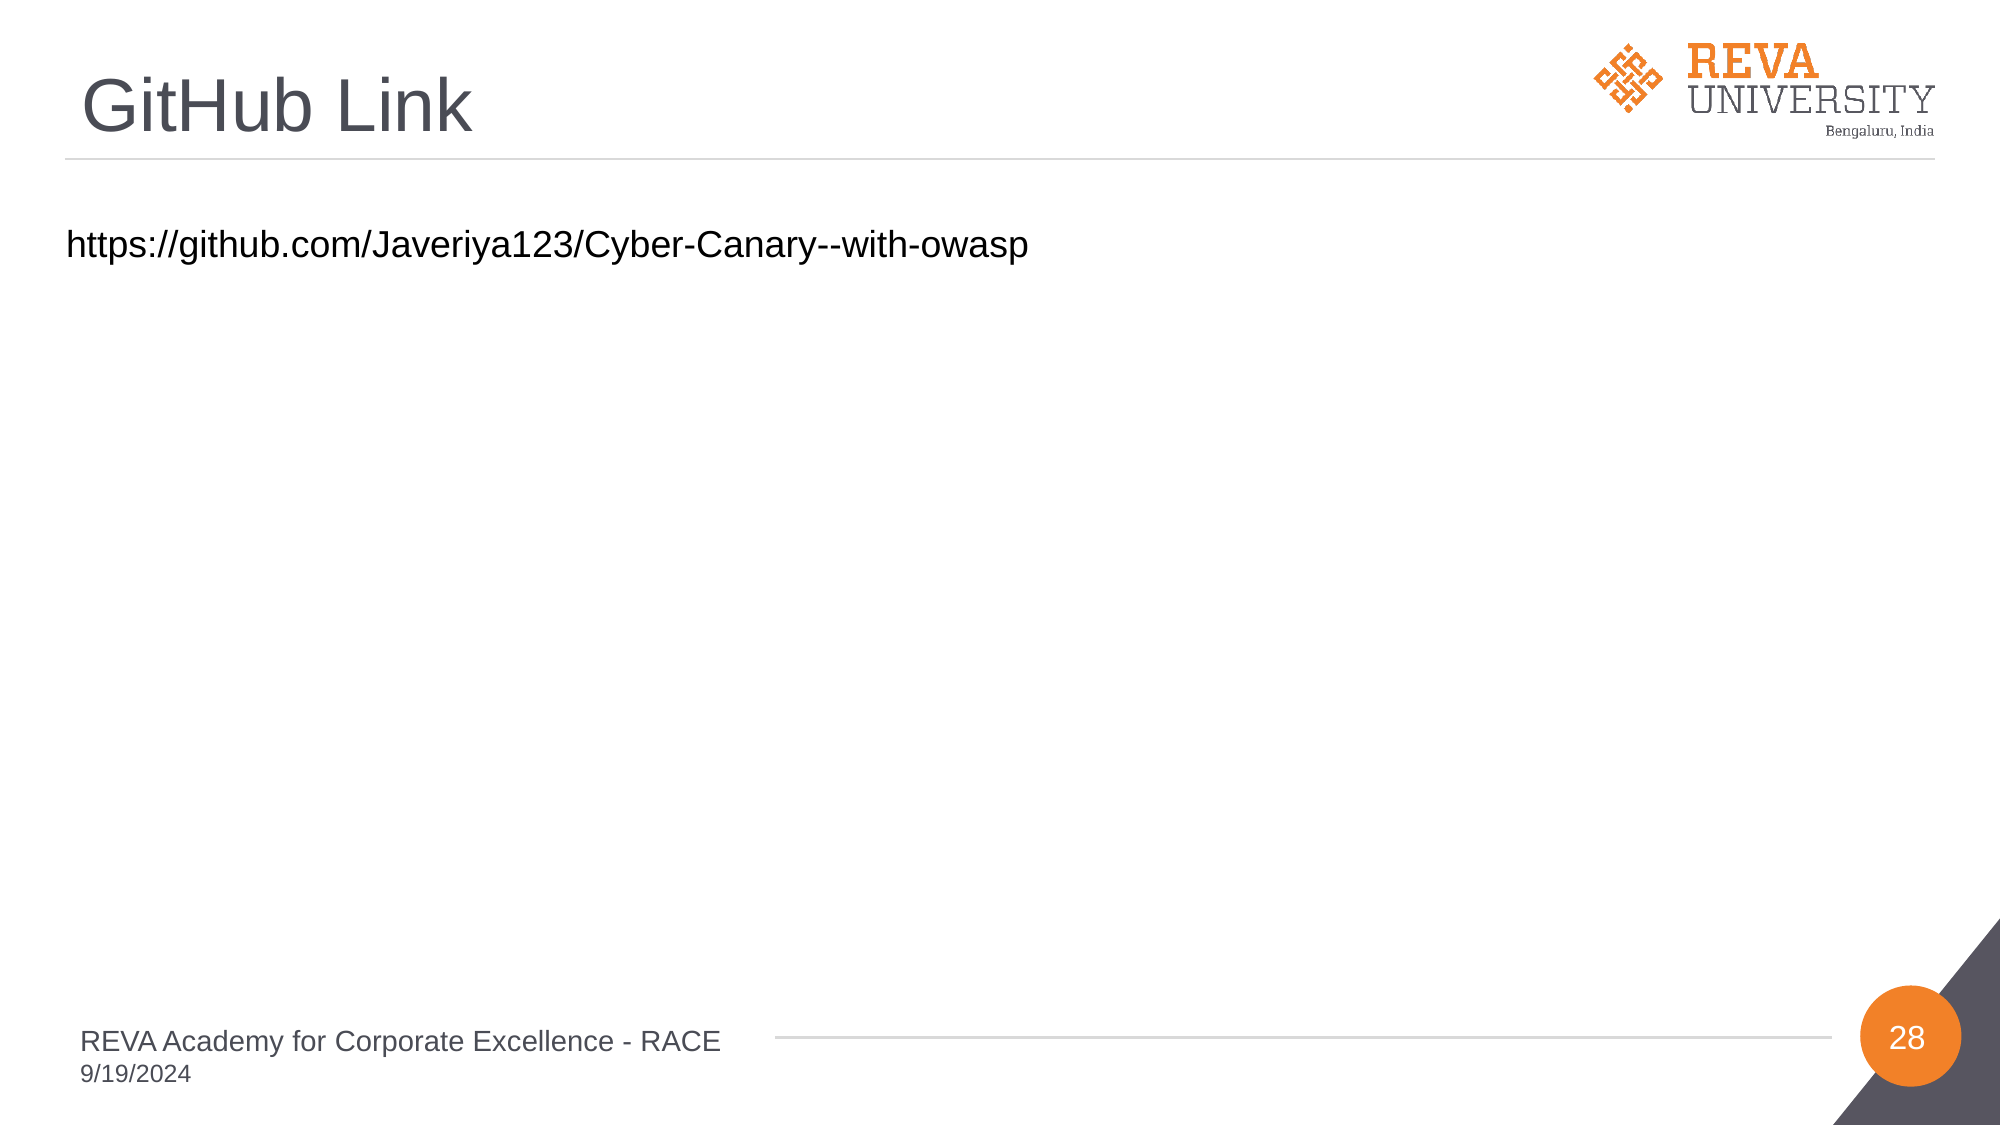

# GitHub Link
https://github.com/Javeriya123/Cyber-Canary--with-owasp
28
REVA Academy for Corporate Excellence - RACE
9/19/2024